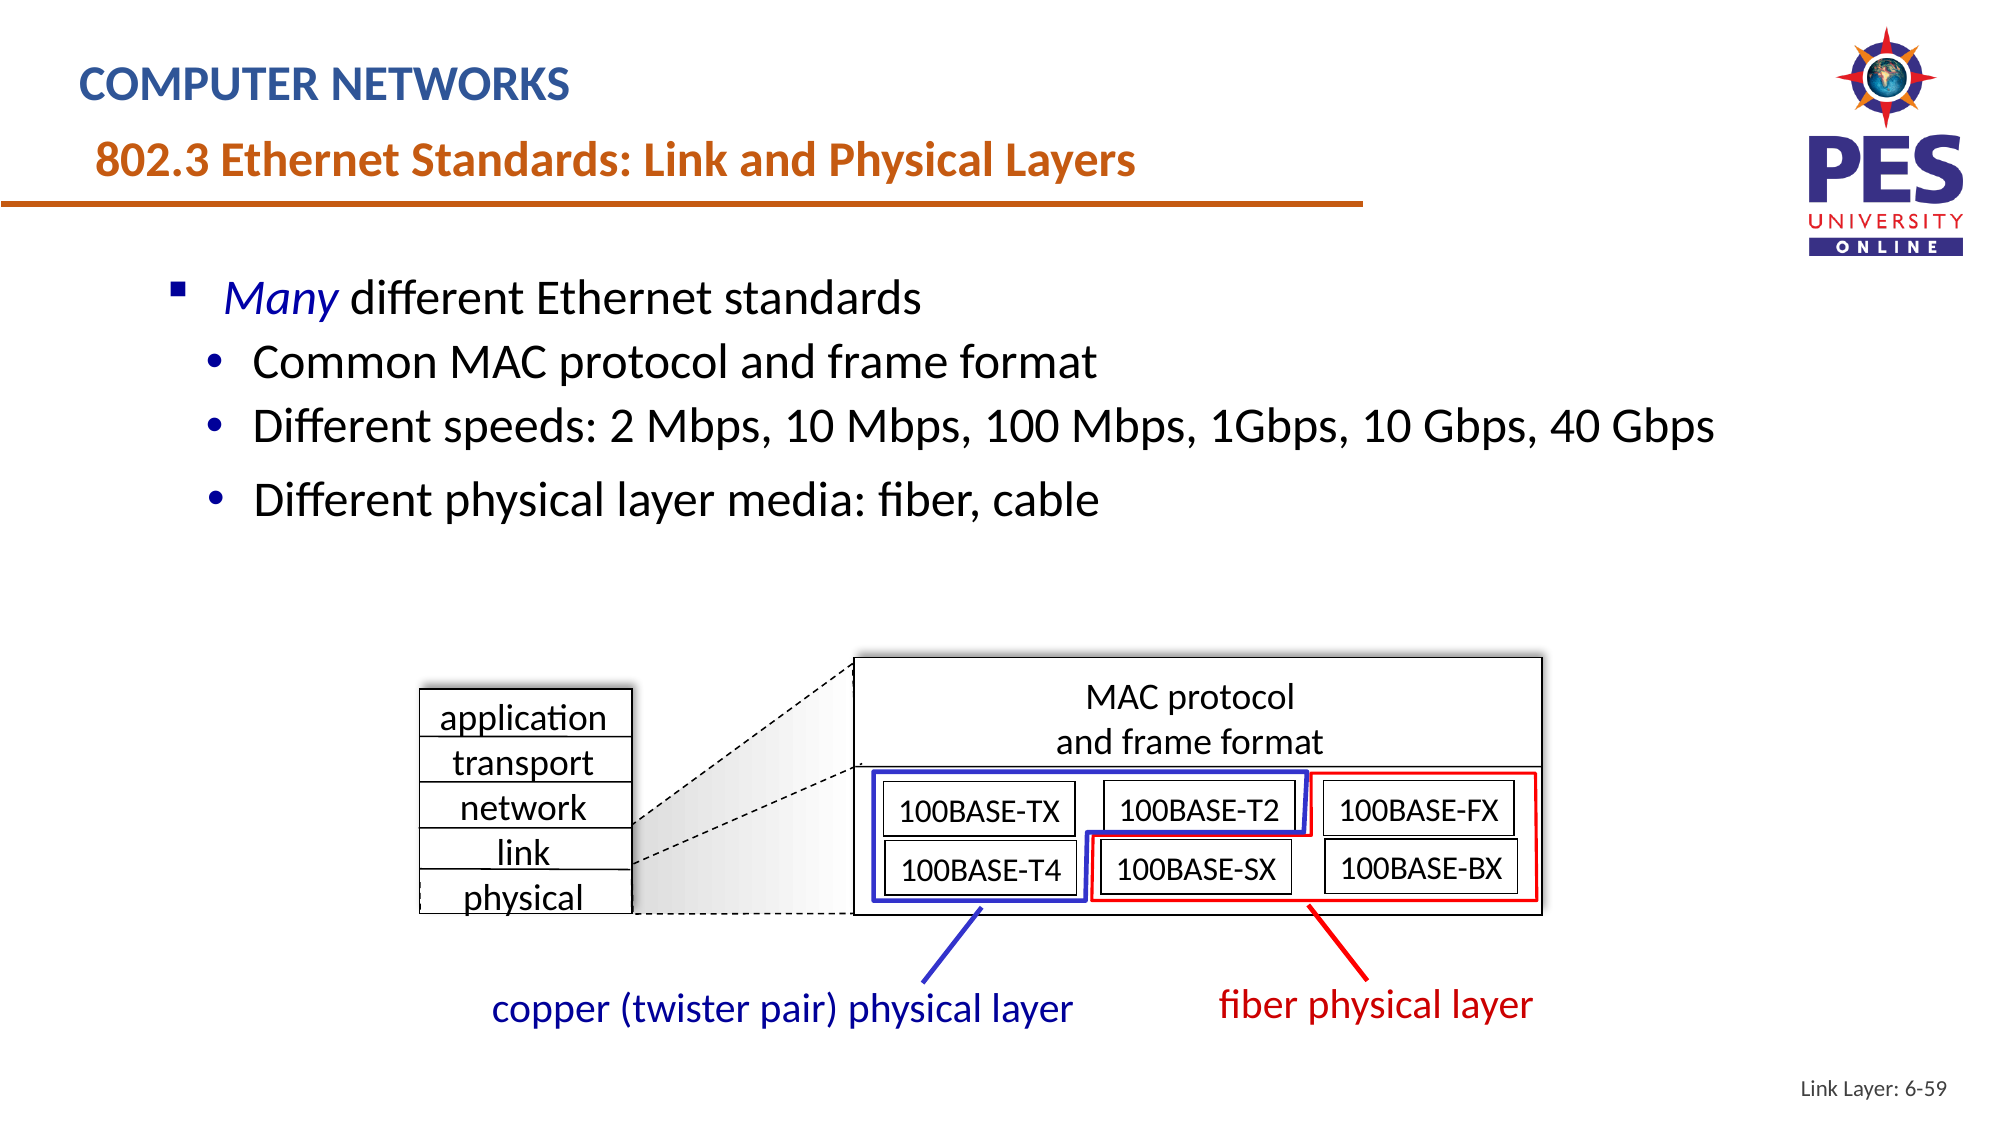

COMPUTER NETWORKS
802.3 Ethernet Standards: Link and Physical Layers
Many different Ethernet standards
Common MAC protocol and frame format
Different speeds: 2 Mbps, 10 Mbps, 100 Mbps, 1Gbps, 10 Gbps, 40 Gbps

Different physical layer media: fiber, cable

MAC protocol
and frame format
application
transport
network
link
physical

copper (twister pair) physical layer

fiber physical layer
100BASE-T2
100BASE-FX
100BASE-TX
100BASE-BX
100BASE-SX
100BASE-T4
Link Layer: 6-59